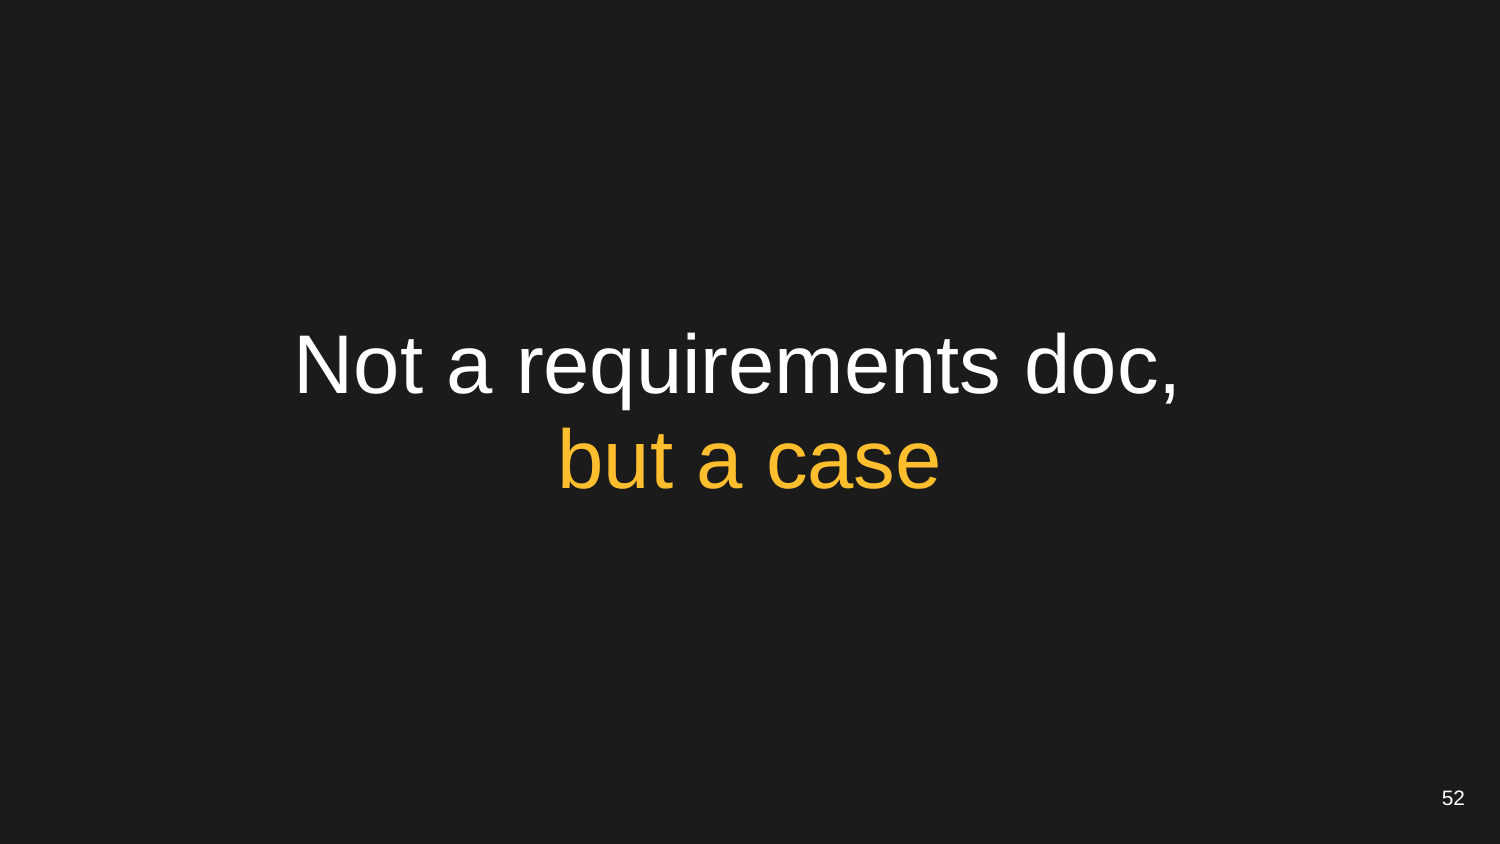

# Not a requirements doc, but a case
52